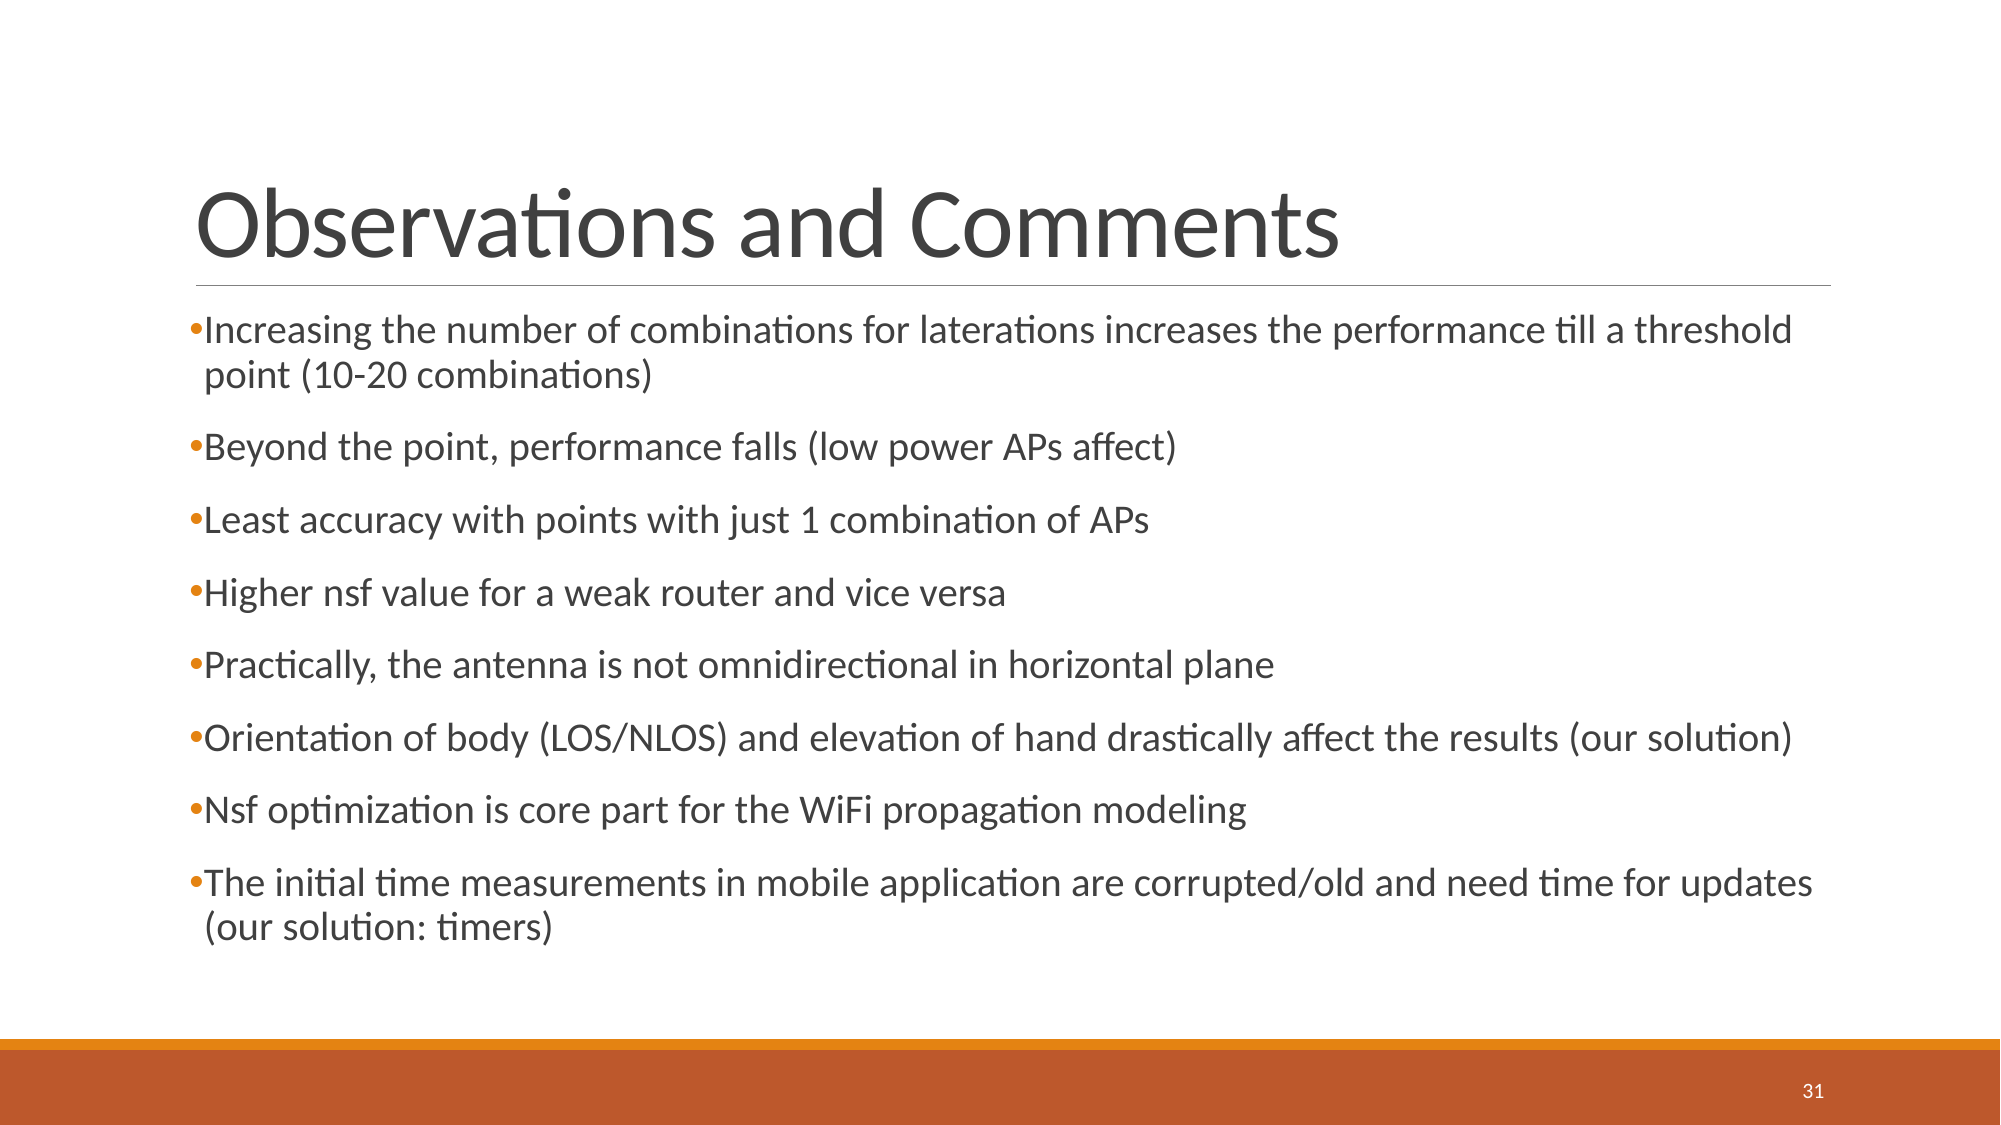

# Observations and Comments
Increasing the number of combinations for laterations increases the performance till a threshold point (10-20 combinations)
Beyond the point, performance falls (low power APs affect)
Least accuracy with points with just 1 combination of APs
Higher nsf value for a weak router and vice versa
Practically, the antenna is not omnidirectional in horizontal plane
Orientation of body (LOS/NLOS) and elevation of hand drastically affect the results (our solution)
Nsf optimization is core part for the WiFi propagation modeling
The initial time measurements in mobile application are corrupted/old and need time for updates (our solution: timers)
31